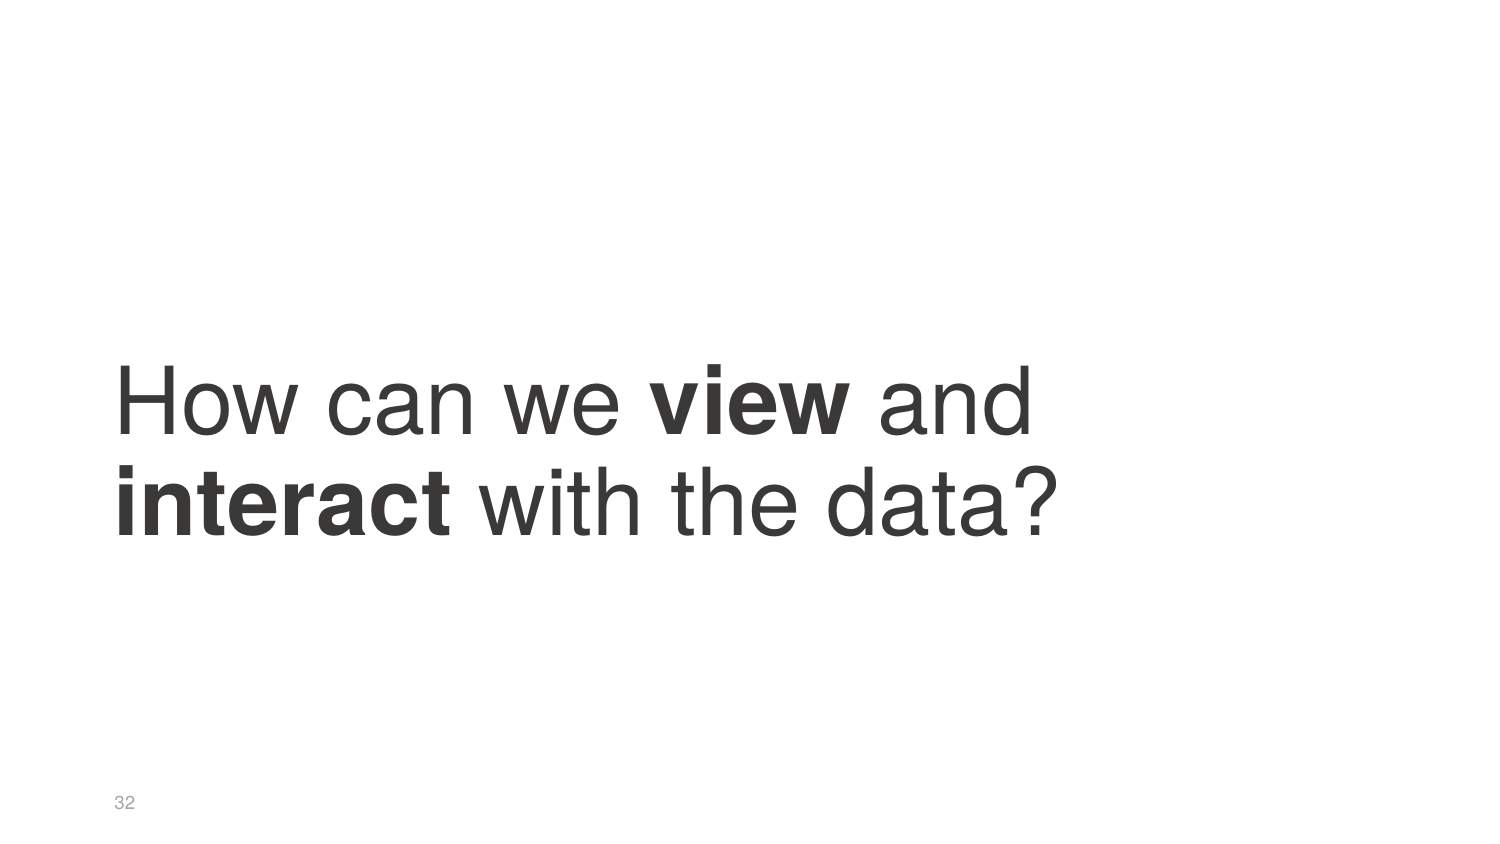

# How can we view and interact with the data?

32